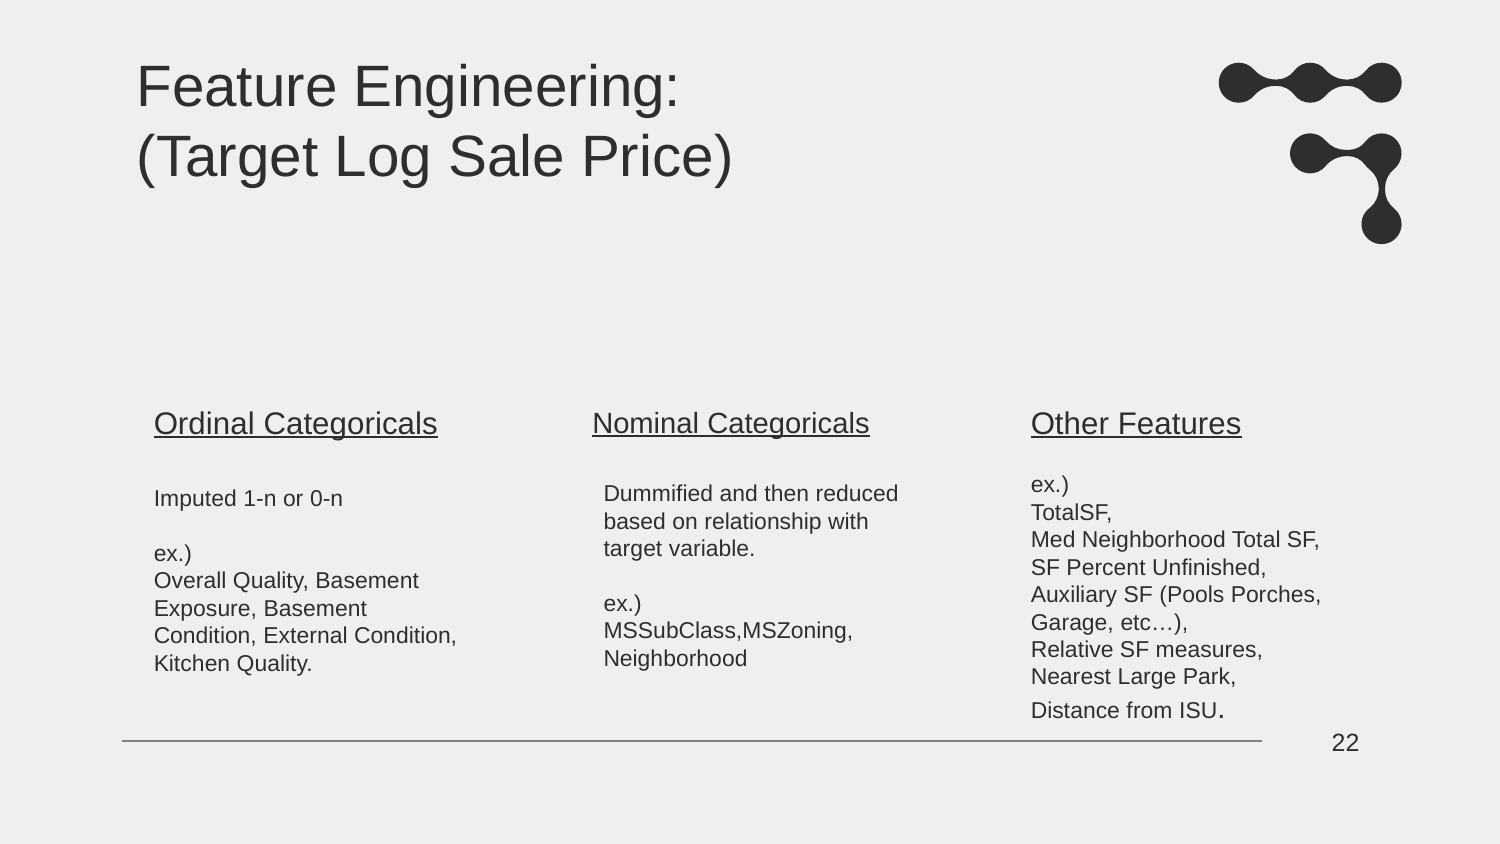

# Feature Engineering:
(Target Log Sale Price)
Ordinal Categoricals
Nominal Categoricals
Other Features
Dummified and then reduced based on relationship with target variable.

ex.)
MSSubClass,MSZoning,
Neighborhood
ex.)
TotalSF,
Med Neighborhood Total SF,
SF Percent Unfinished,
Auxiliary SF (Pools Porches, Garage, etc…),
Relative SF measures,
Nearest Large Park,
Distance from ISU.

Imputed 1-n or 0-n

ex.)
Overall Quality, Basement Exposure, Basement Condition, External Condition,
Kitchen Quality.
22